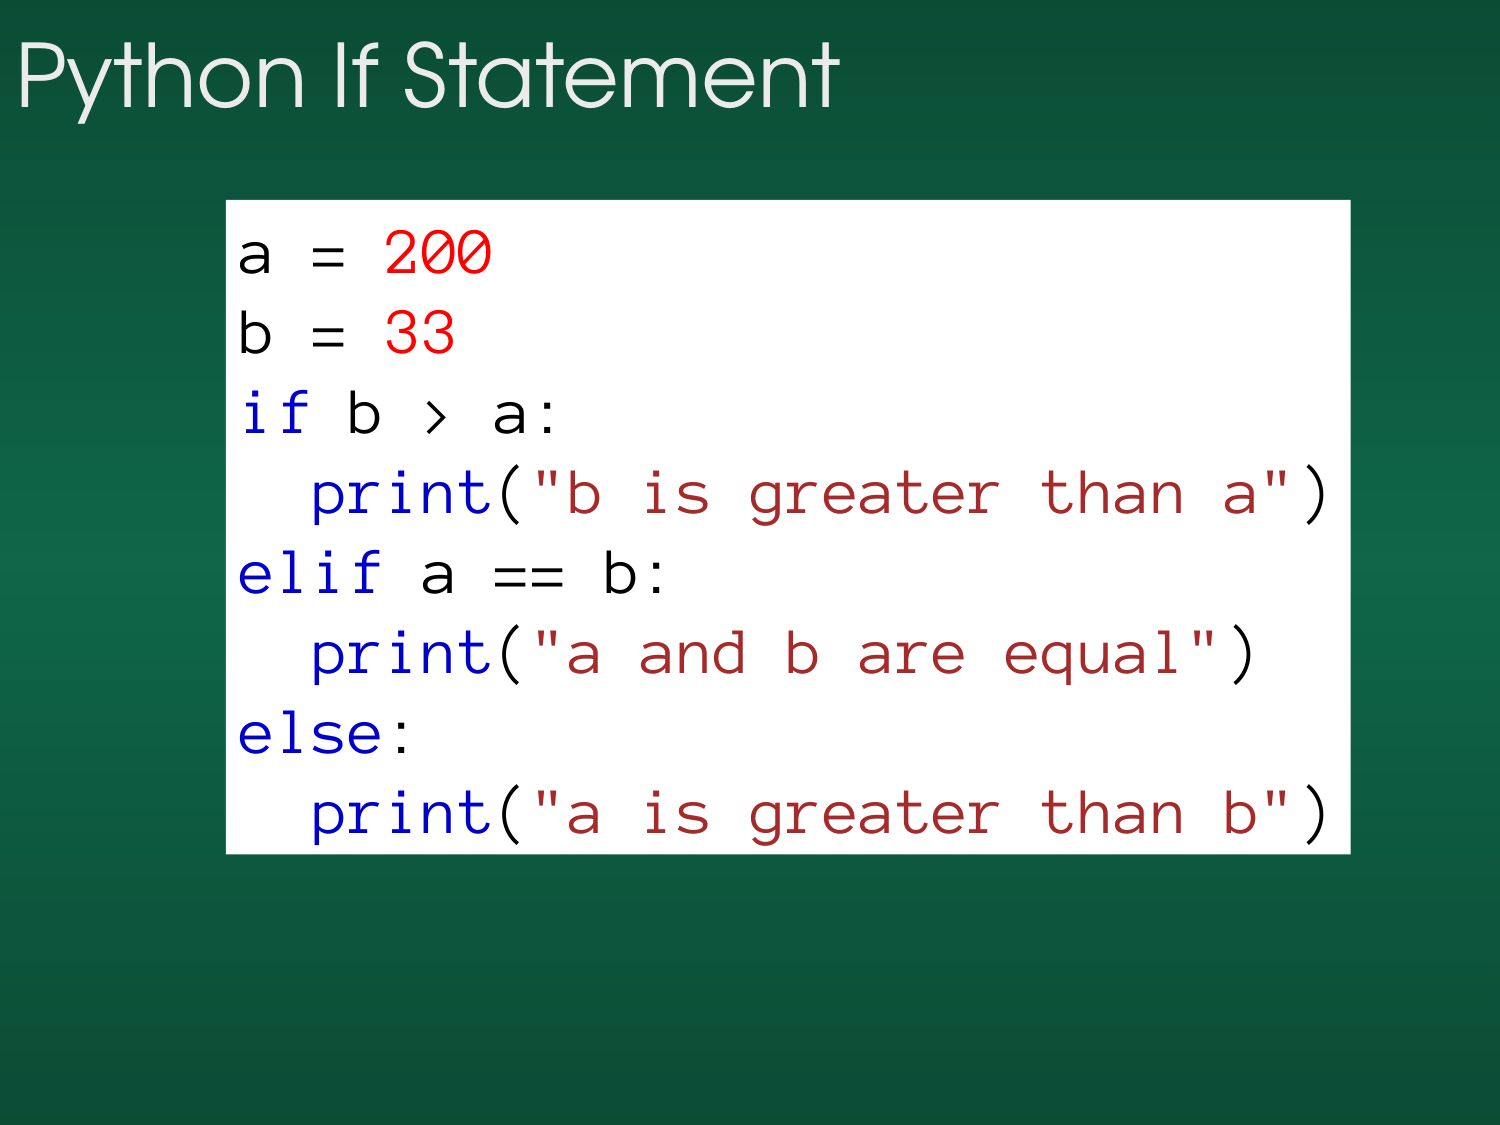

# Python If Statement
a = 200
b = 33
if b > a:
  print("b is greater than a")
elif a == b:
  print("a and b are equal")
else:
  print("a is greater than b")